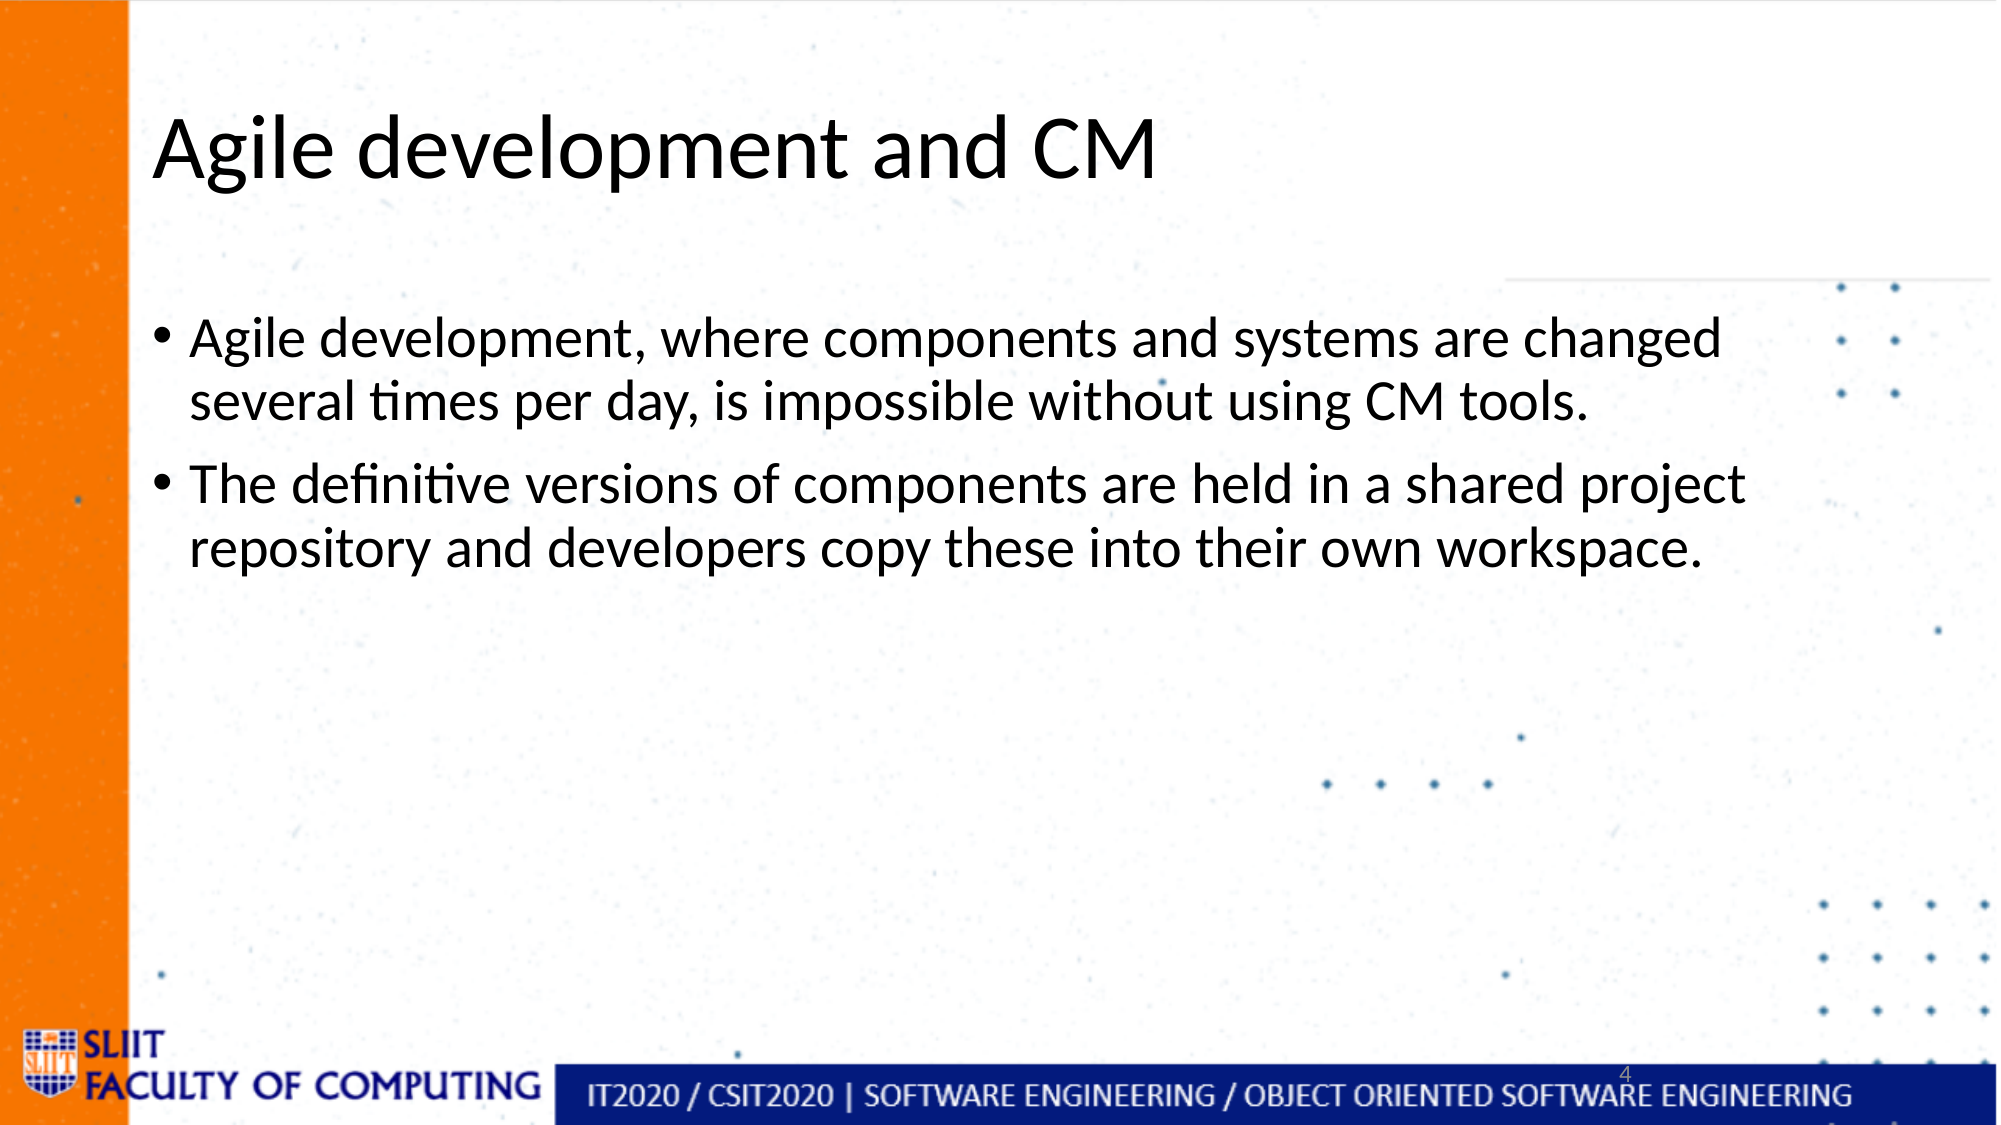

# Agile development and CM
Agile development, where components and systems are changed several times per day, is impossible without using CM tools.
The definitive versions of components are held in a shared project repository and developers copy these into their own workspace.
4